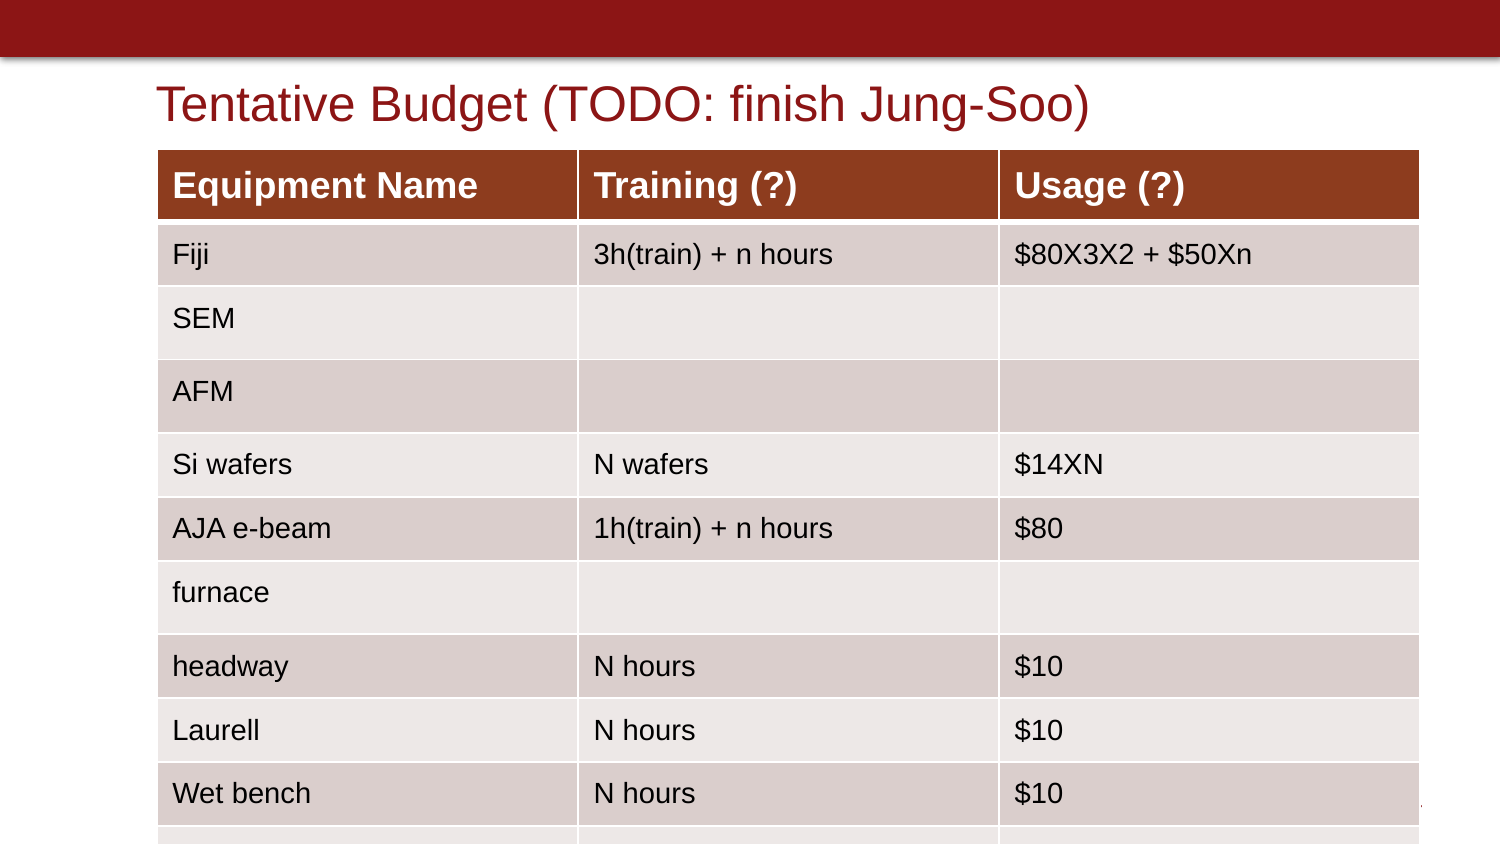

# Tentative Budget (TODO: finish Jung-Soo)
| Equipment Name | Training (?) | Usage (?) |
| --- | --- | --- |
| Fiji | 3h(train) + n hours | $80X3X2 + $50Xn |
| SEM |  |  |
| AFM |  |  |
| Si wafers | N wafers | $14XN |
| AJA e-beam | 1h(train) + n hours | $80 |
| furnace |  |  |
| headway | N hours | $10 |
| Laurell | N hours | $10 |
| Wet bench | N hours | $10 |
| YES oven | N hours | $35 |
| Heidelberg | N hours | $35 |
| NIR Spectrometer | Need training | $20 |
| Micromist Coater | No training | $10 |
|  |  |  |